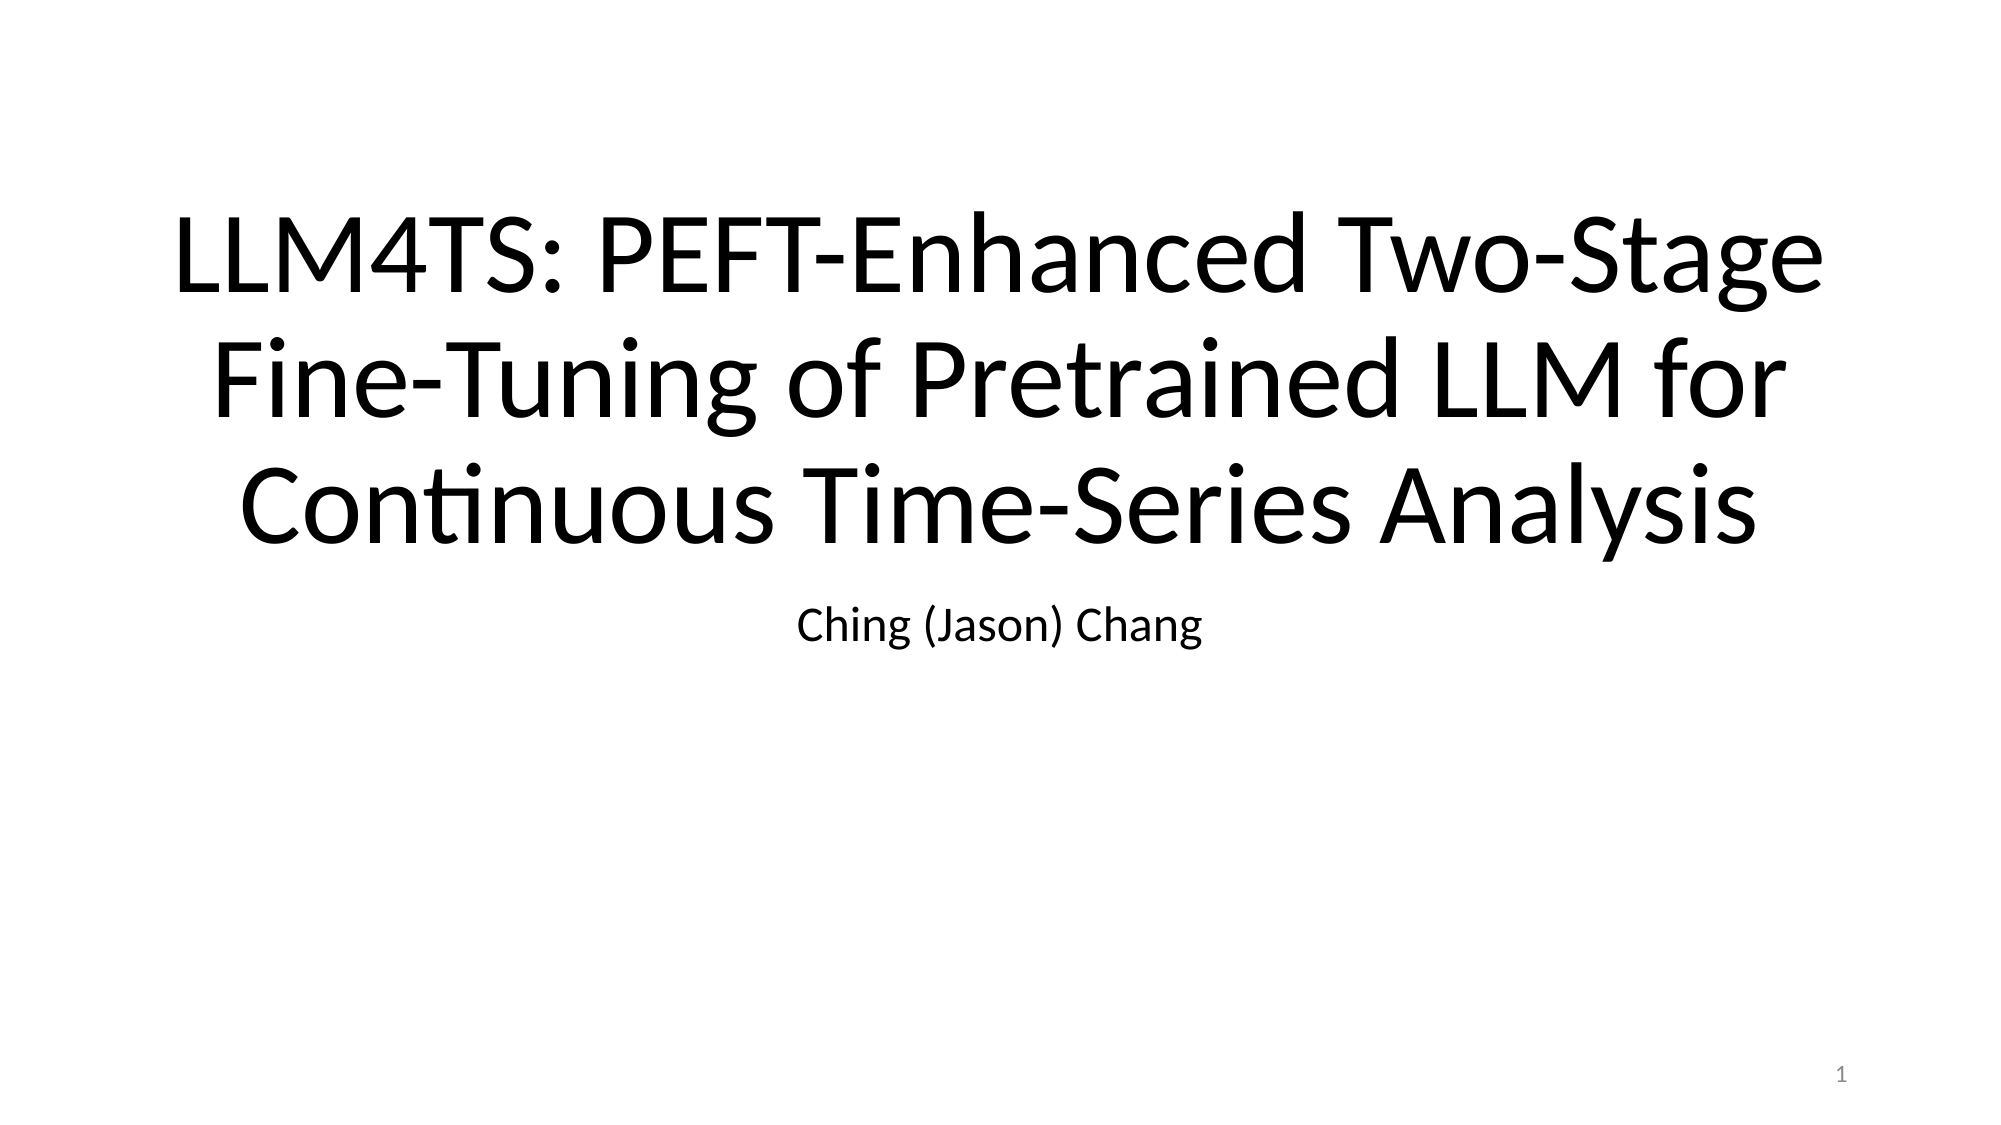

# LLM4TS: PEFT-Enhanced Two-Stage Fine-Tuning of Pretrained LLM for Continuous Time-Series Analysis
Ching (Jason) Chang
1